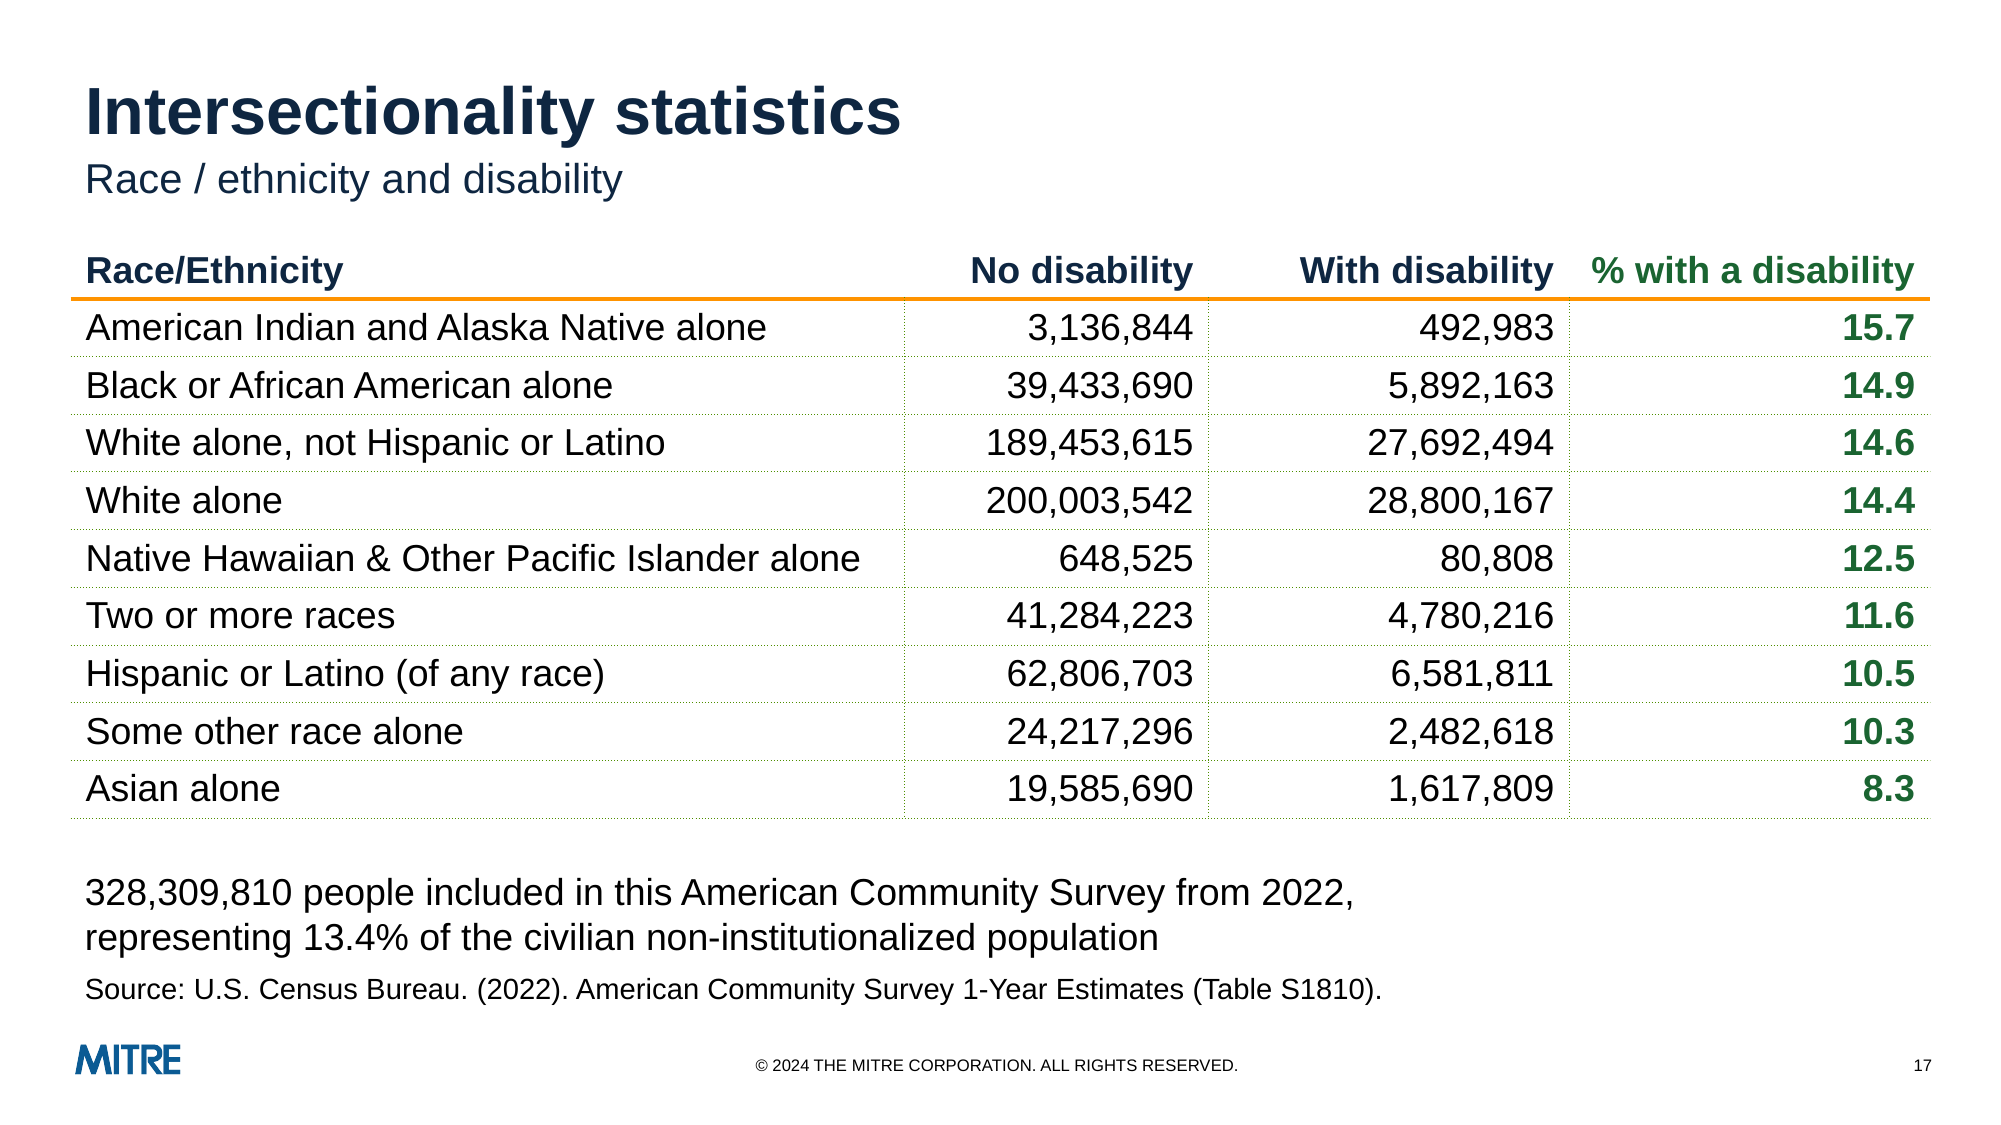

Intersectionality statistics
# Race / ethnicity and disability
| Race/Ethnicity | No disability | With disability | % with a disability |
| --- | --- | --- | --- |
| American Indian and Alaska Native alone | 3,136,844 | 492,983 | 15.7 |
| Black or African American alone | 39,433,690 | 5,892,163 | 14.9 |
| White alone, not Hispanic or Latino | 189,453,615 | 27,692,494 | 14.6 |
| White alone | 200,003,542 | 28,800,167 | 14.4 |
| Native Hawaiian & Other Pacific Islander alone | 648,525 | 80,808 | 12.5 |
| Two or more races | 41,284,223 | 4,780,216 | 11.6 |
| Hispanic or Latino (of any race) | 62,806,703 | 6,581,811 | 10.5 |
| Some other race alone | 24,217,296 | 2,482,618 | 10.3 |
| Asian alone | 19,585,690 | 1,617,809 | 8.3 |
328,309,810 people included in this American Community Survey from 2022,
representing 13.4% of the civilian non-institutionalized population
Source: U.S. Census Bureau. (2022). American Community Survey 1-Year Estimates (Table S1810).
© 2024 THE MITRE CORPORATION. ALL RIGHTS RESERVED.
17